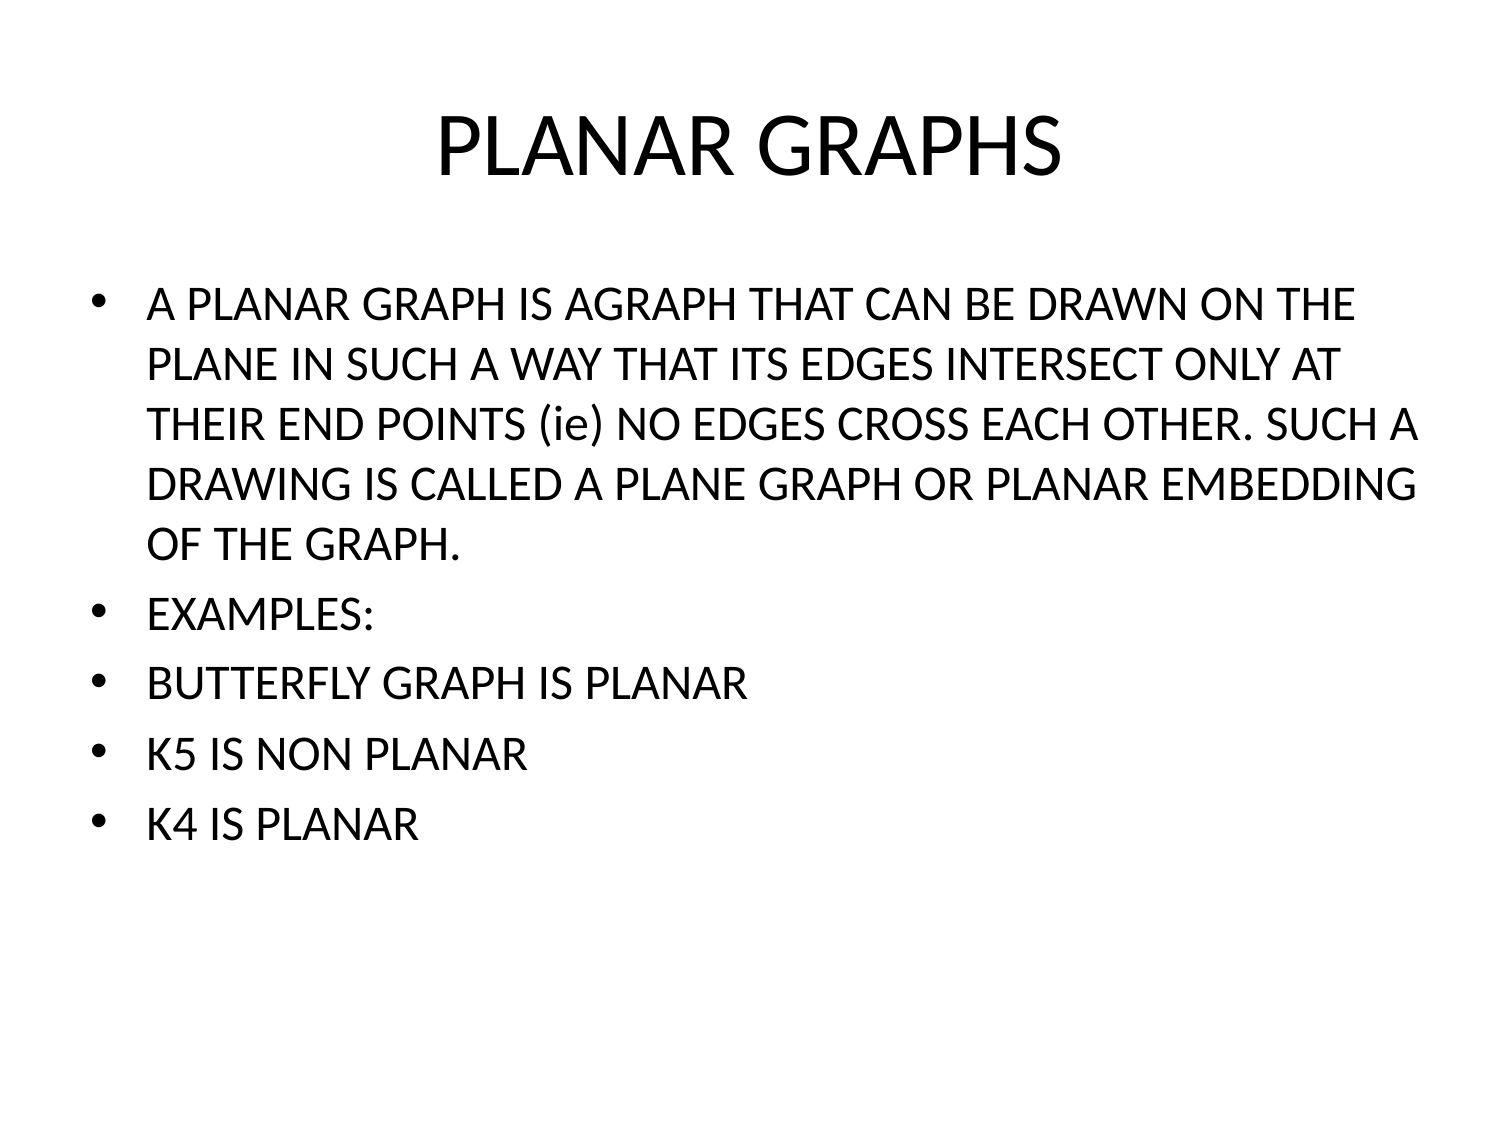

# PLANAR GRAPHS
A PLANAR GRAPH IS AGRAPH THAT CAN BE DRAWN ON THE PLANE IN SUCH A WAY THAT ITS EDGES INTERSECT ONLY AT THEIR END POINTS (ie) NO EDGES CROSS EACH OTHER. SUCH A DRAWING IS CALLED A PLANE GRAPH OR PLANAR EMBEDDING OF THE GRAPH.
EXAMPLES:
BUTTERFLY GRAPH IS PLANAR
K5 IS NON PLANAR
K4 IS PLANAR